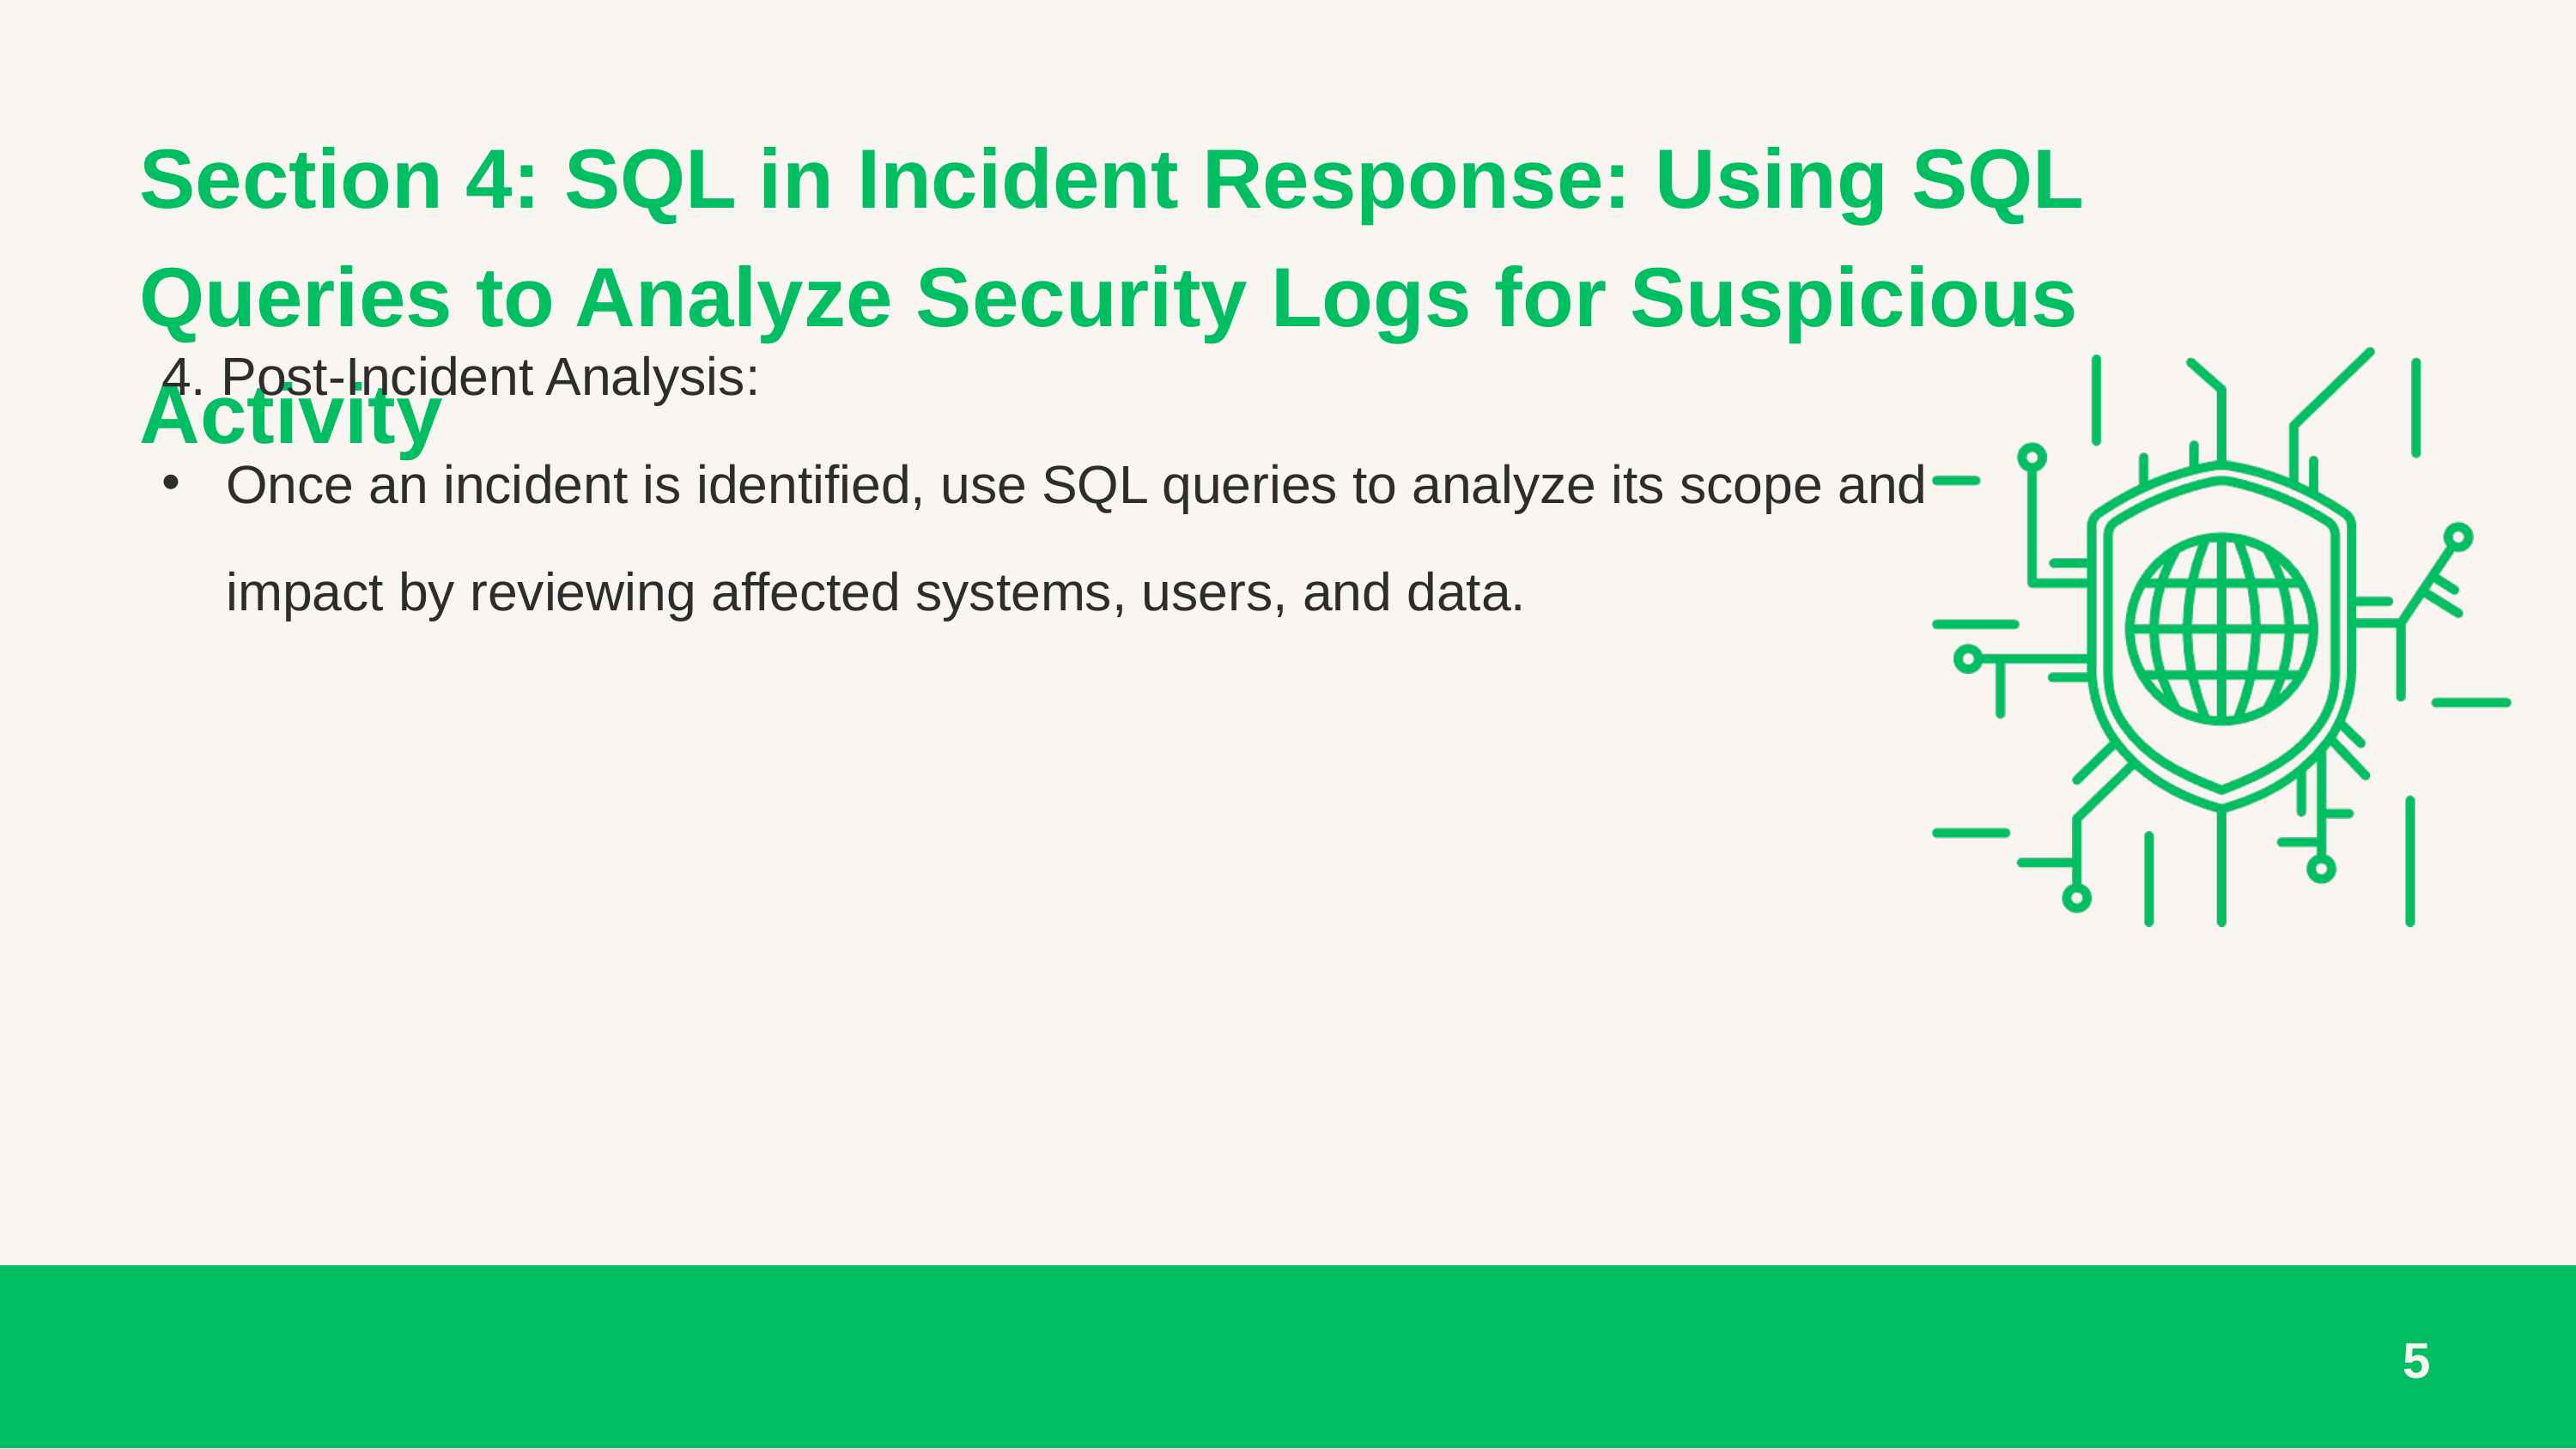

Section 4: SQL in Incident Response: Using SQL Queries to Analyze Security Logs for Suspicious Activity
4. Post-Incident Analysis:
Once an incident is identified, use SQL queries to analyze its scope and impact by reviewing affected systems, users, and data.

5